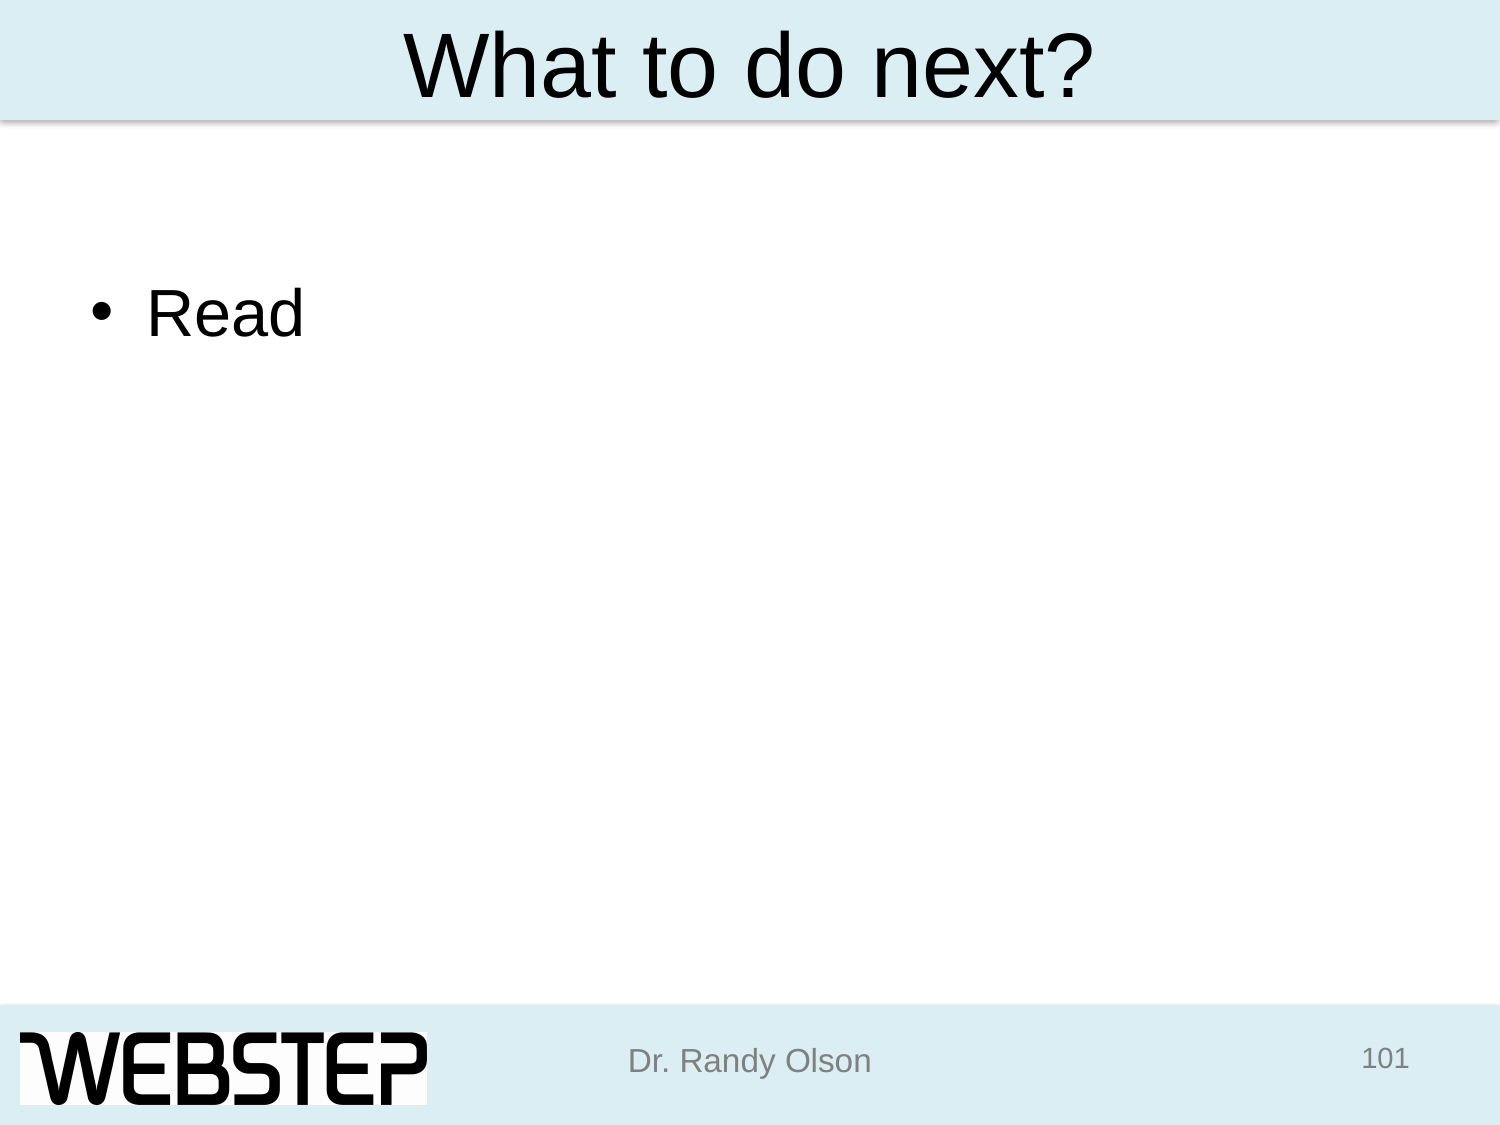

# What to do next?
Read
101